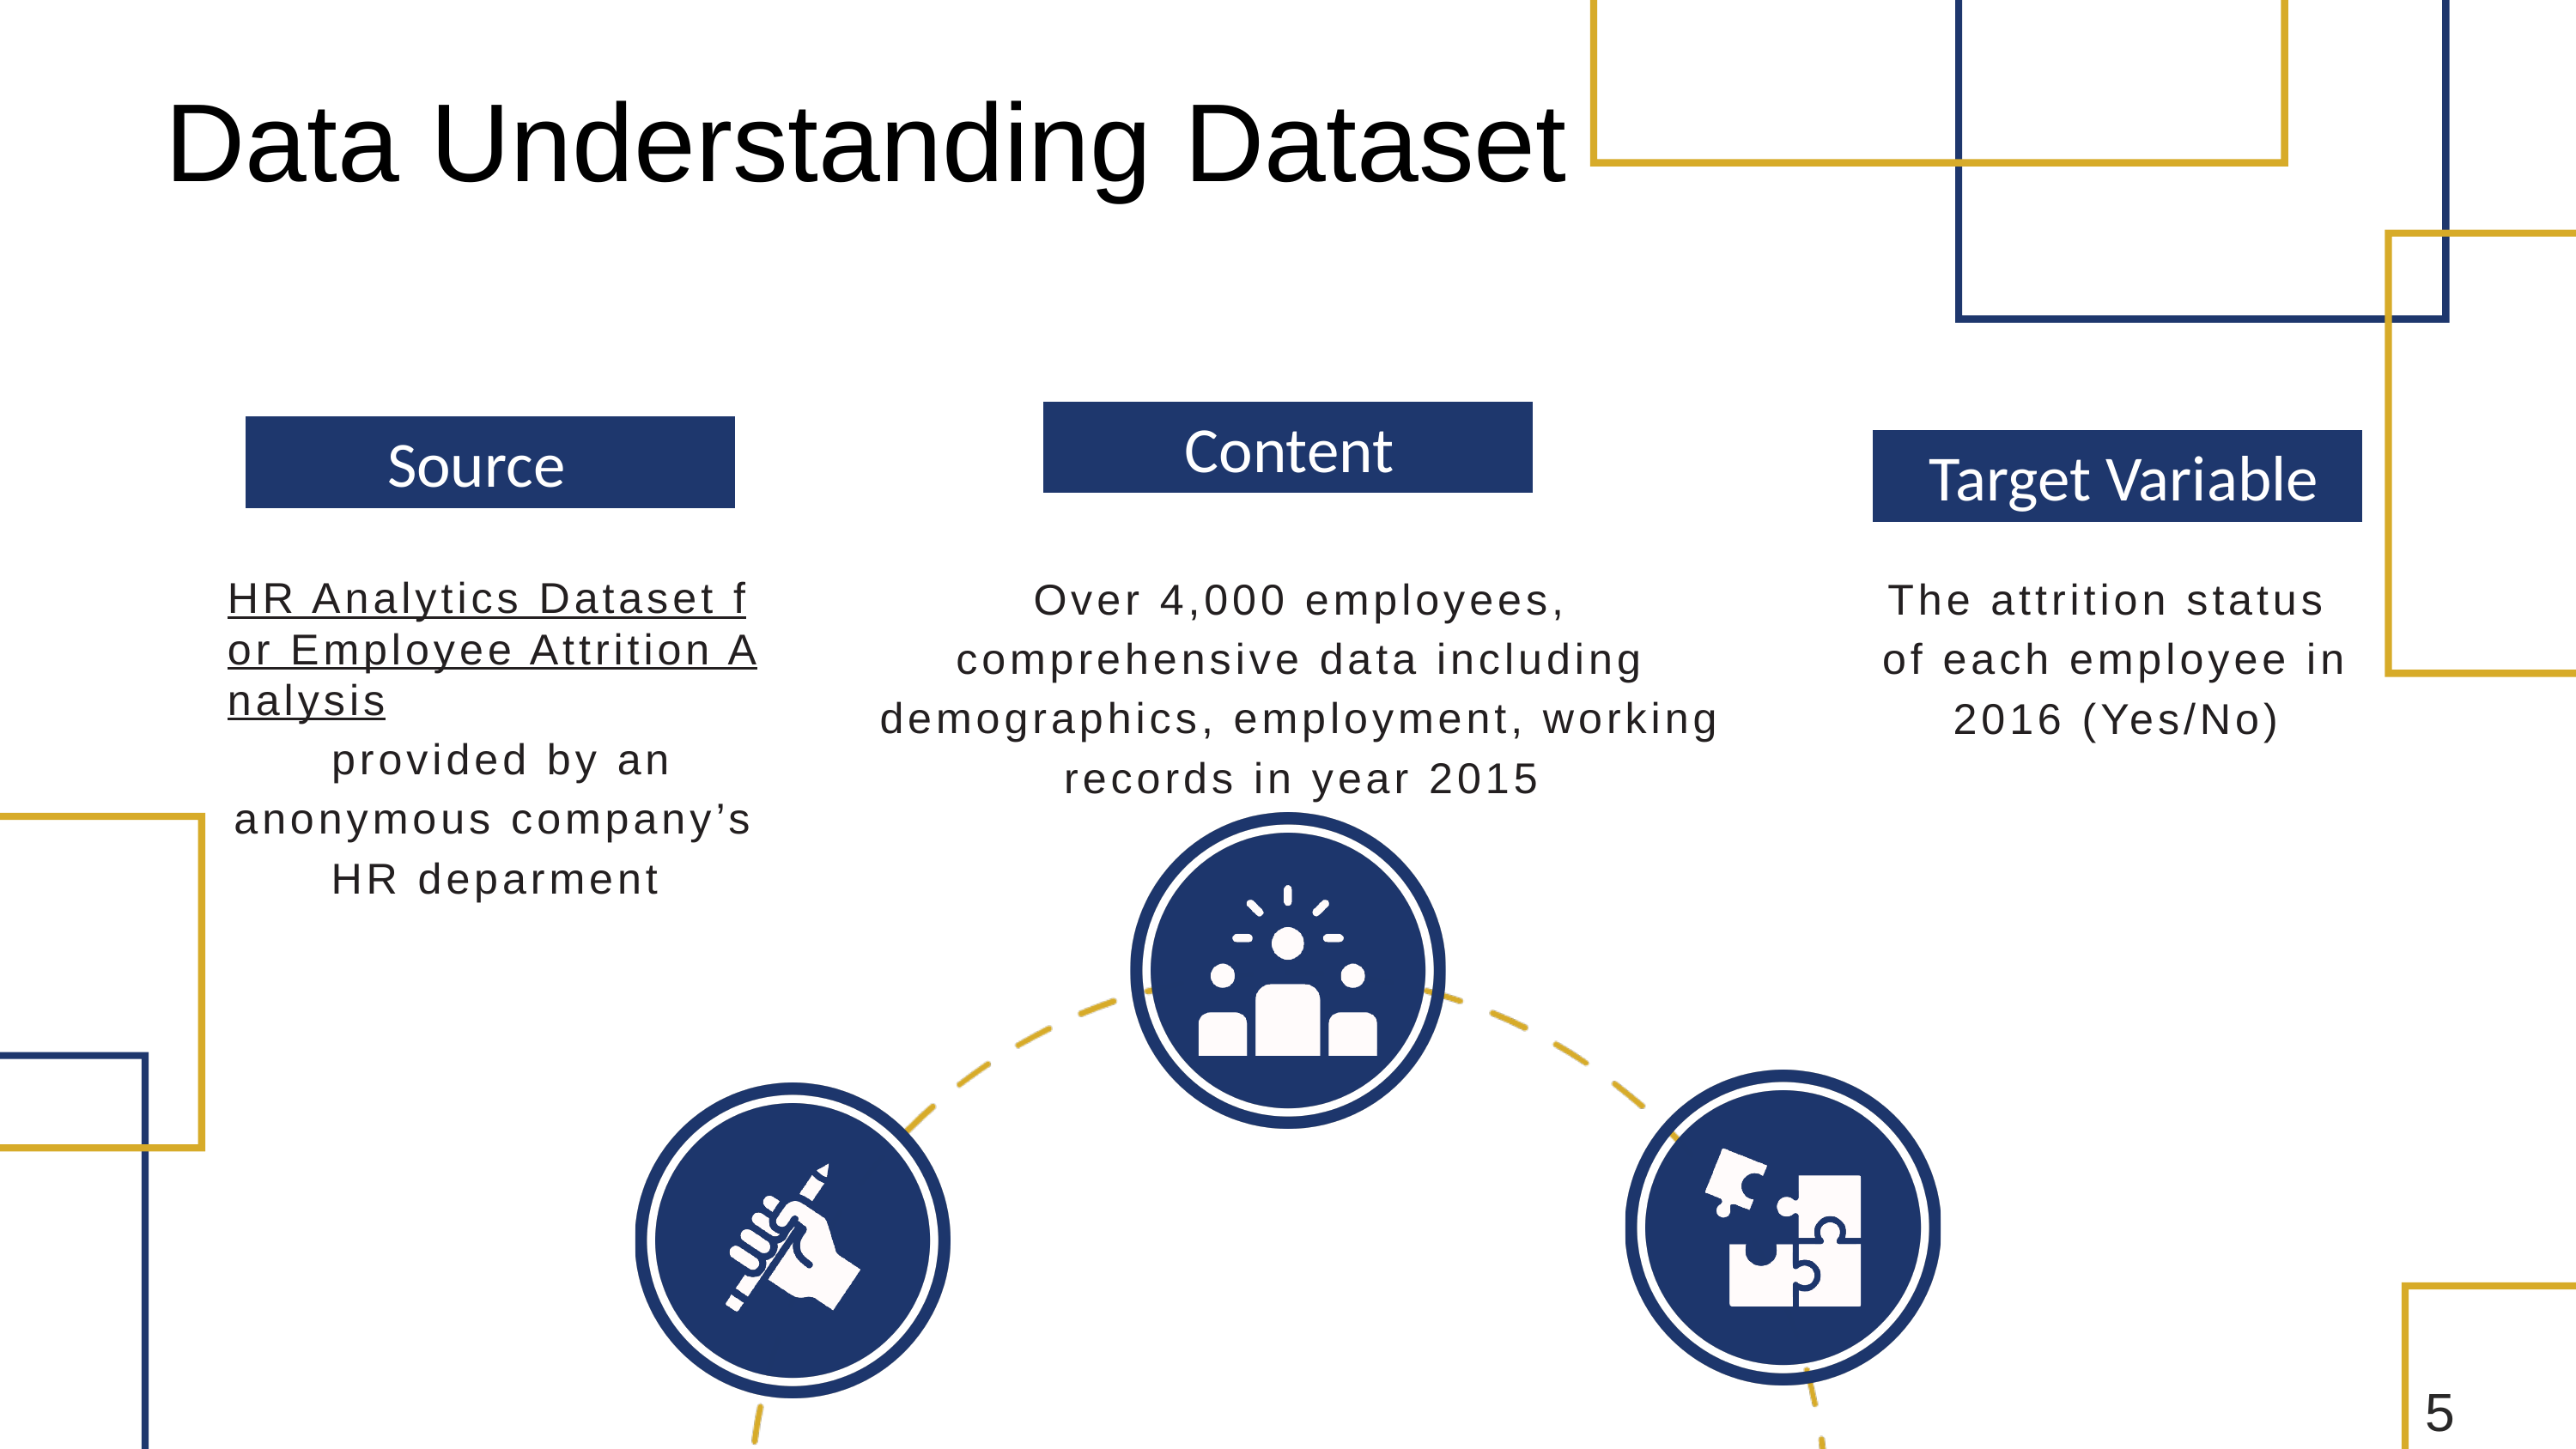

Data Understanding Dataset

	Content
	Source
Source
   Target Variable
HR Analytics Dataset for Employee Attrition Analysis provided by an anonymous company’s HR deparment
Over 4,000 employees, comprehensive data including demographics, employment, working records in year 2015
The attrition status  of each employee in 2016 (Yes/No)

5